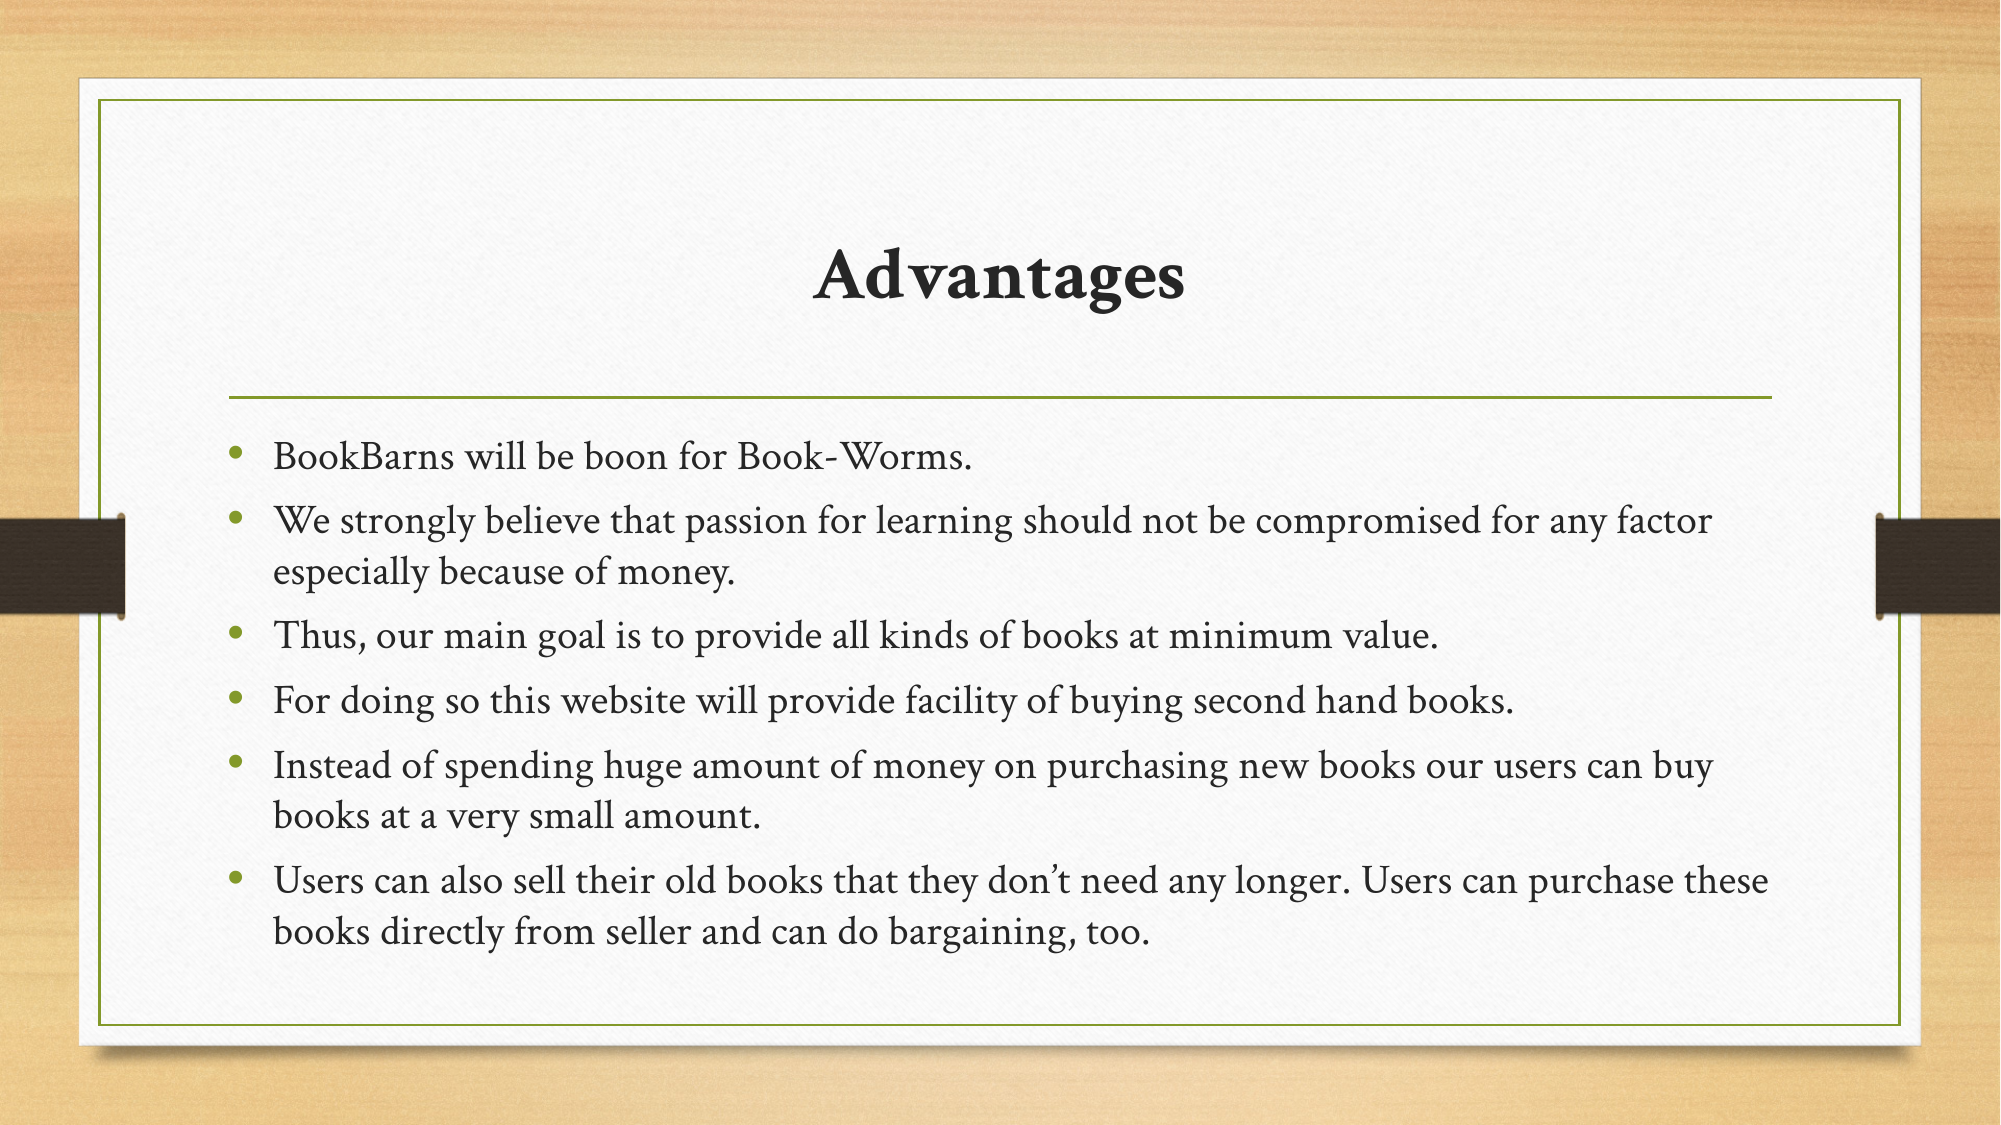

# Advantages
BookBarns will be boon for Book-Worms.
We strongly believe that passion for learning should not be compromised for any factor especially because of money.
Thus, our main goal is to provide all kinds of books at minimum value.
For doing so this website will provide facility of buying second hand books.
Instead of spending huge amount of money on purchasing new books our users can buy books at a very small amount.
Users can also sell their old books that they don’t need any longer. Users can purchase these books directly from seller and can do bargaining, too.